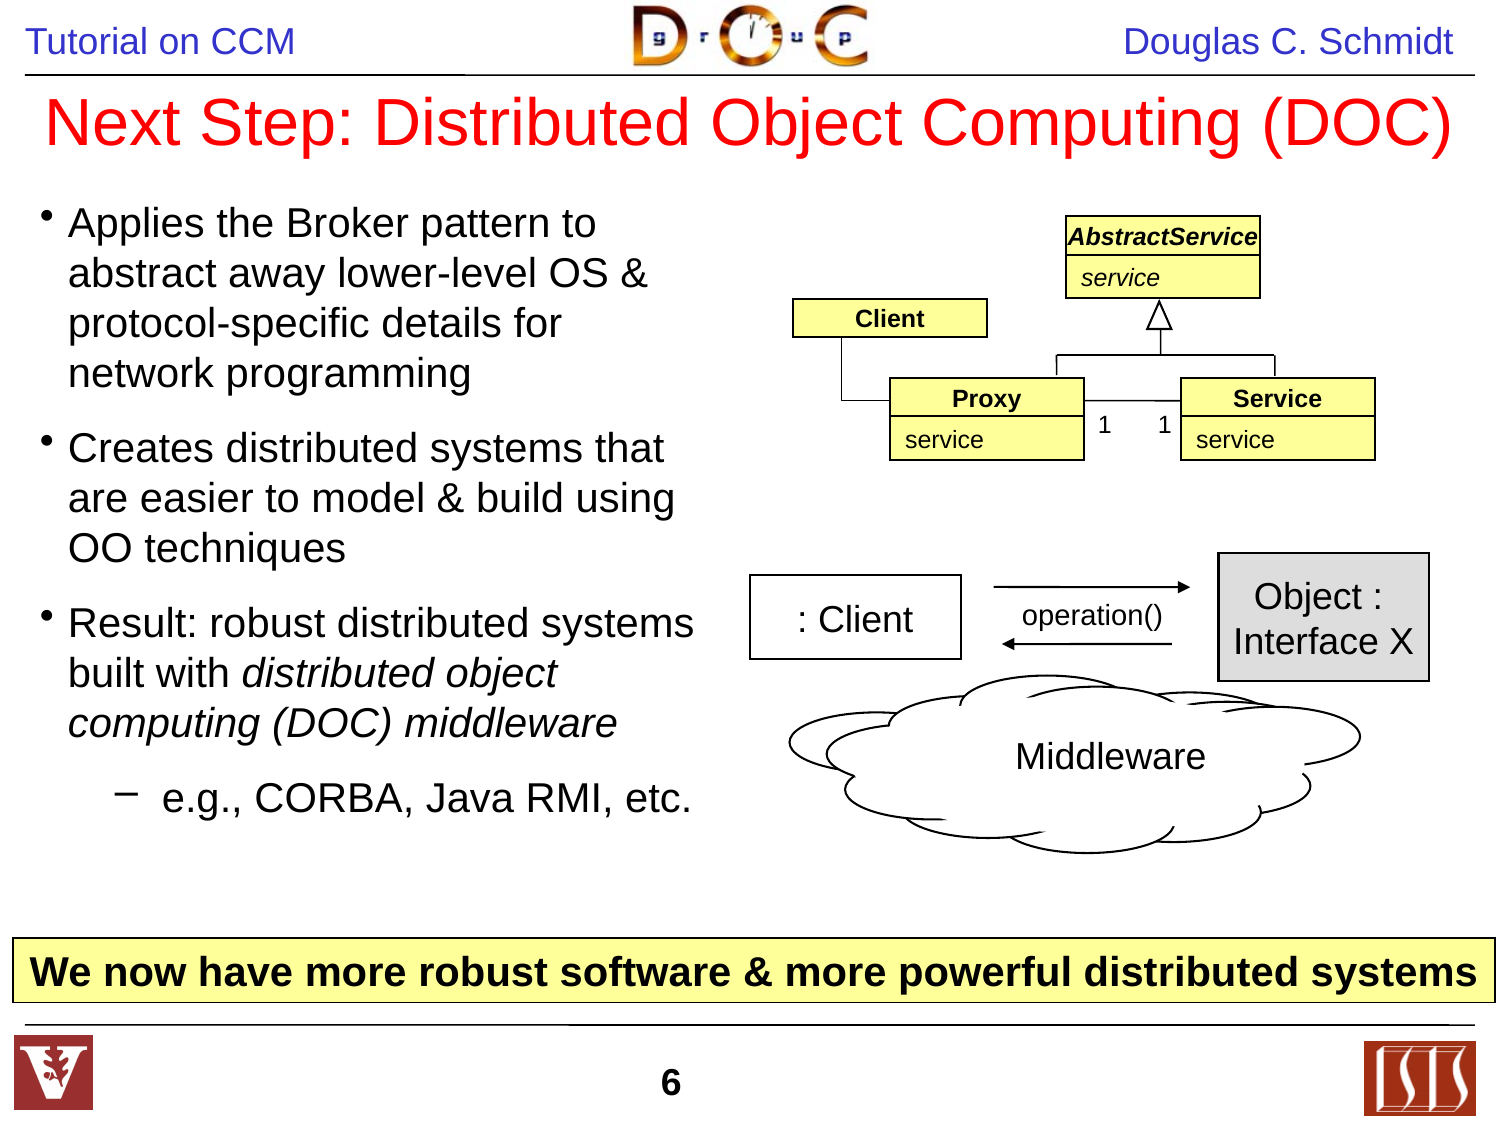

# Next Step: Distributed Object Computing (DOC)
Applies the Broker pattern to abstract away lower-level OS & protocol-specific details for network programming
Creates distributed systems that are easier to model & build using OO techniques
Result: robust distributed systems built with distributed object computing (DOC) middleware
e.g., CORBA, Java RMI, etc.

AbstractService
service
Client

Proxy
service
Service
service
1

1
Object :
Interface X
: Client

operation()

Middleware
We now have more robust software & more powerful distributed systems